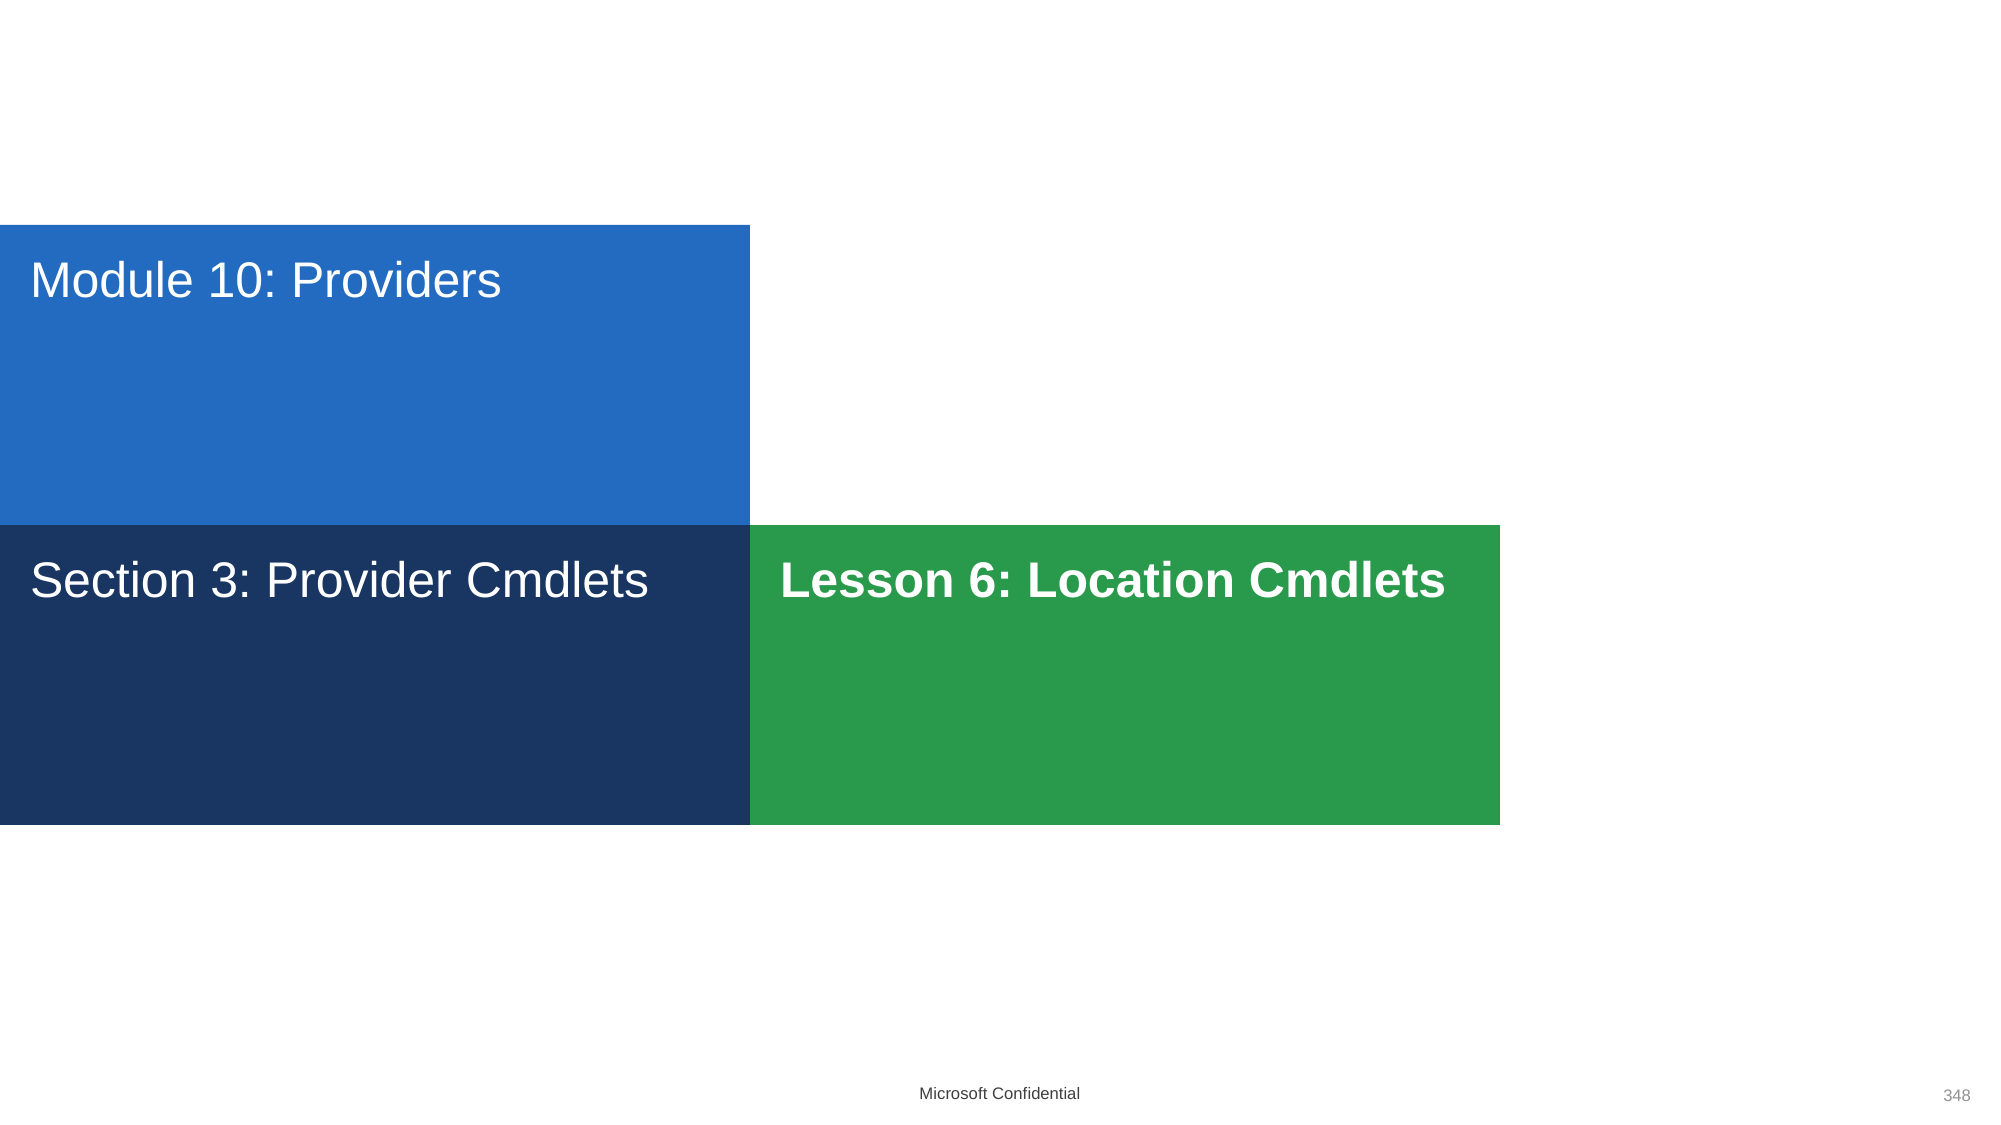

# Module 10: Providers
Section 3: Provider Cmdlets
Lesson 6: Location Cmdlets
348